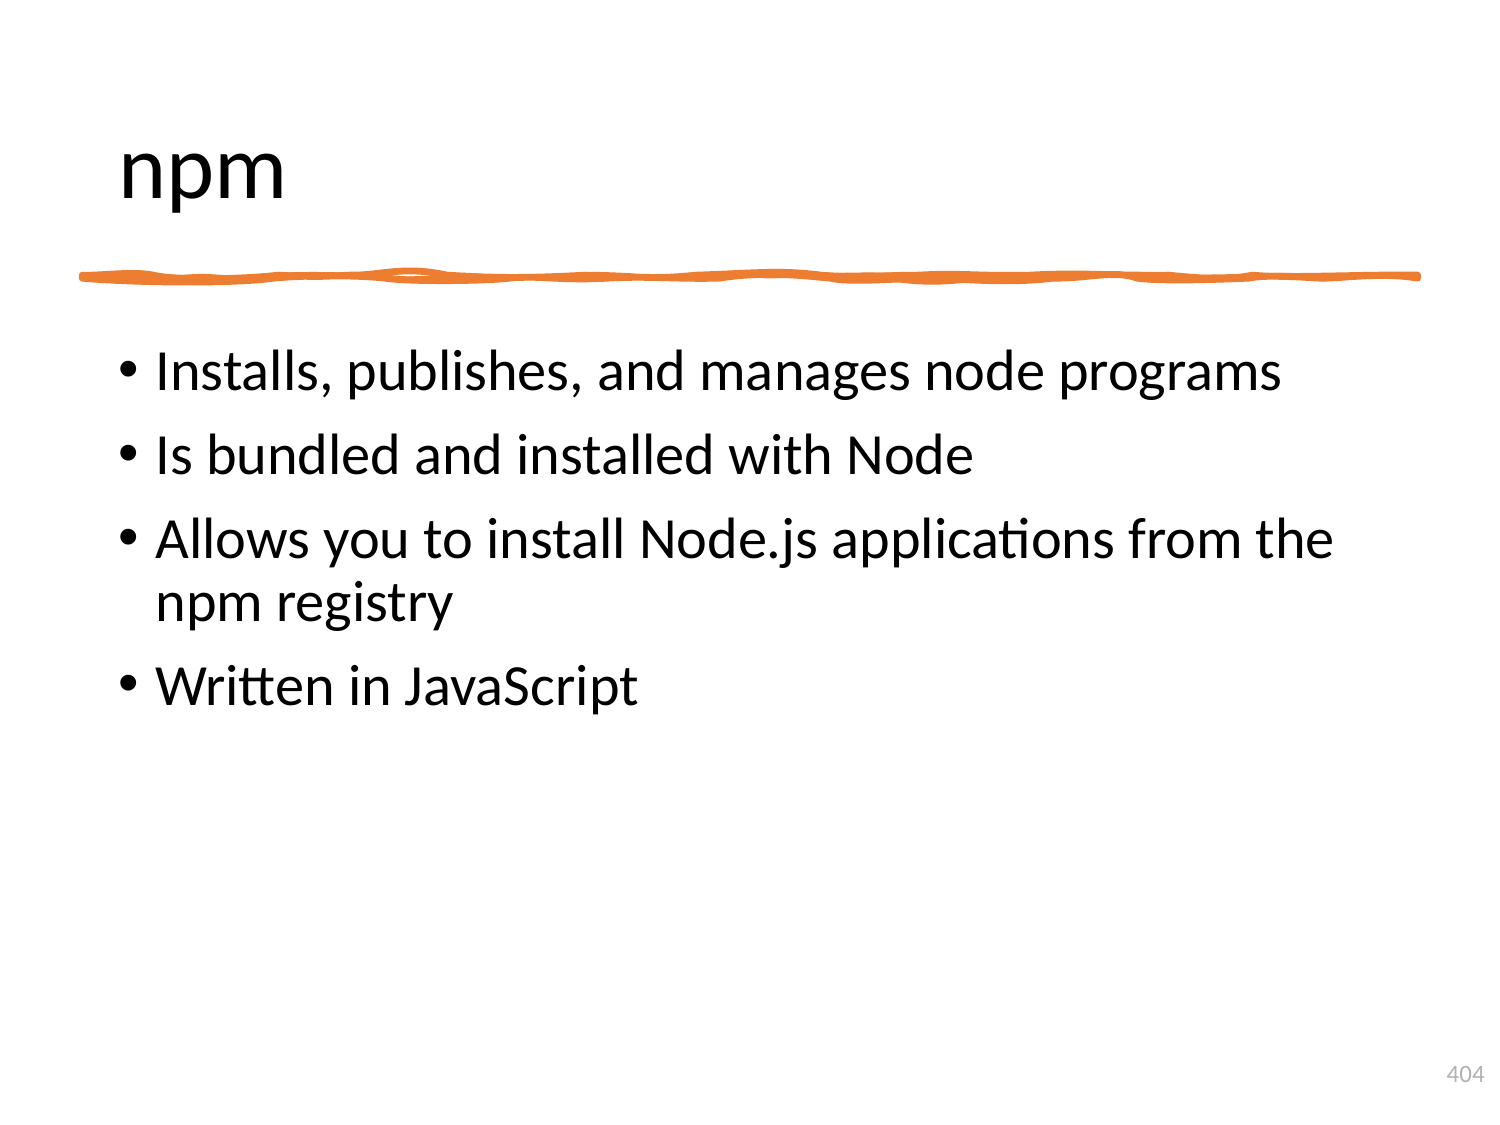

# npm
Installs, publishes, and manages node programs
Is bundled and installed with Node
Allows you to install Node.js applications from the npm registry
Written in JavaScript
404